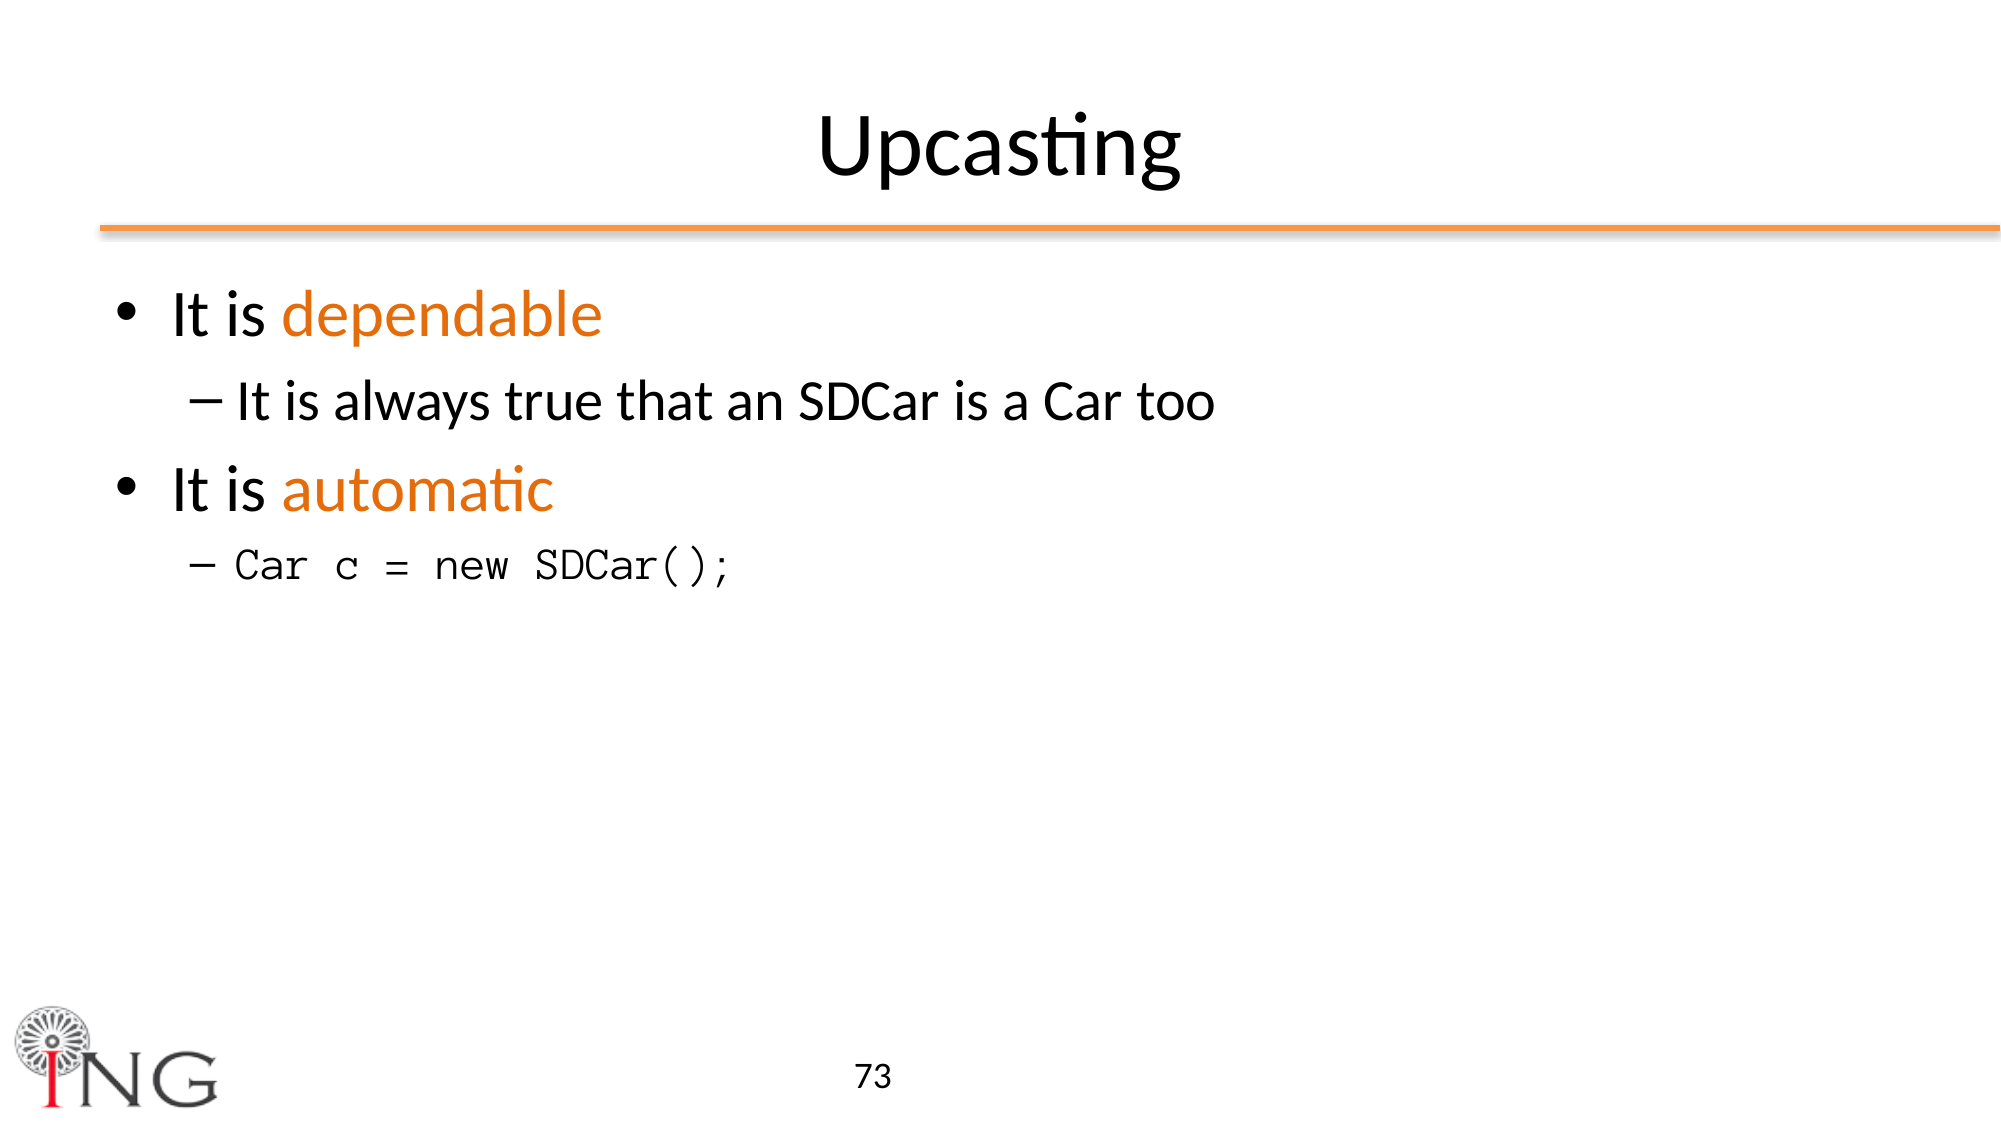

# Upcasting
It is dependable
It is always true that an SDCar is a Car too
It is automatic
Car c = new SDCar();

73